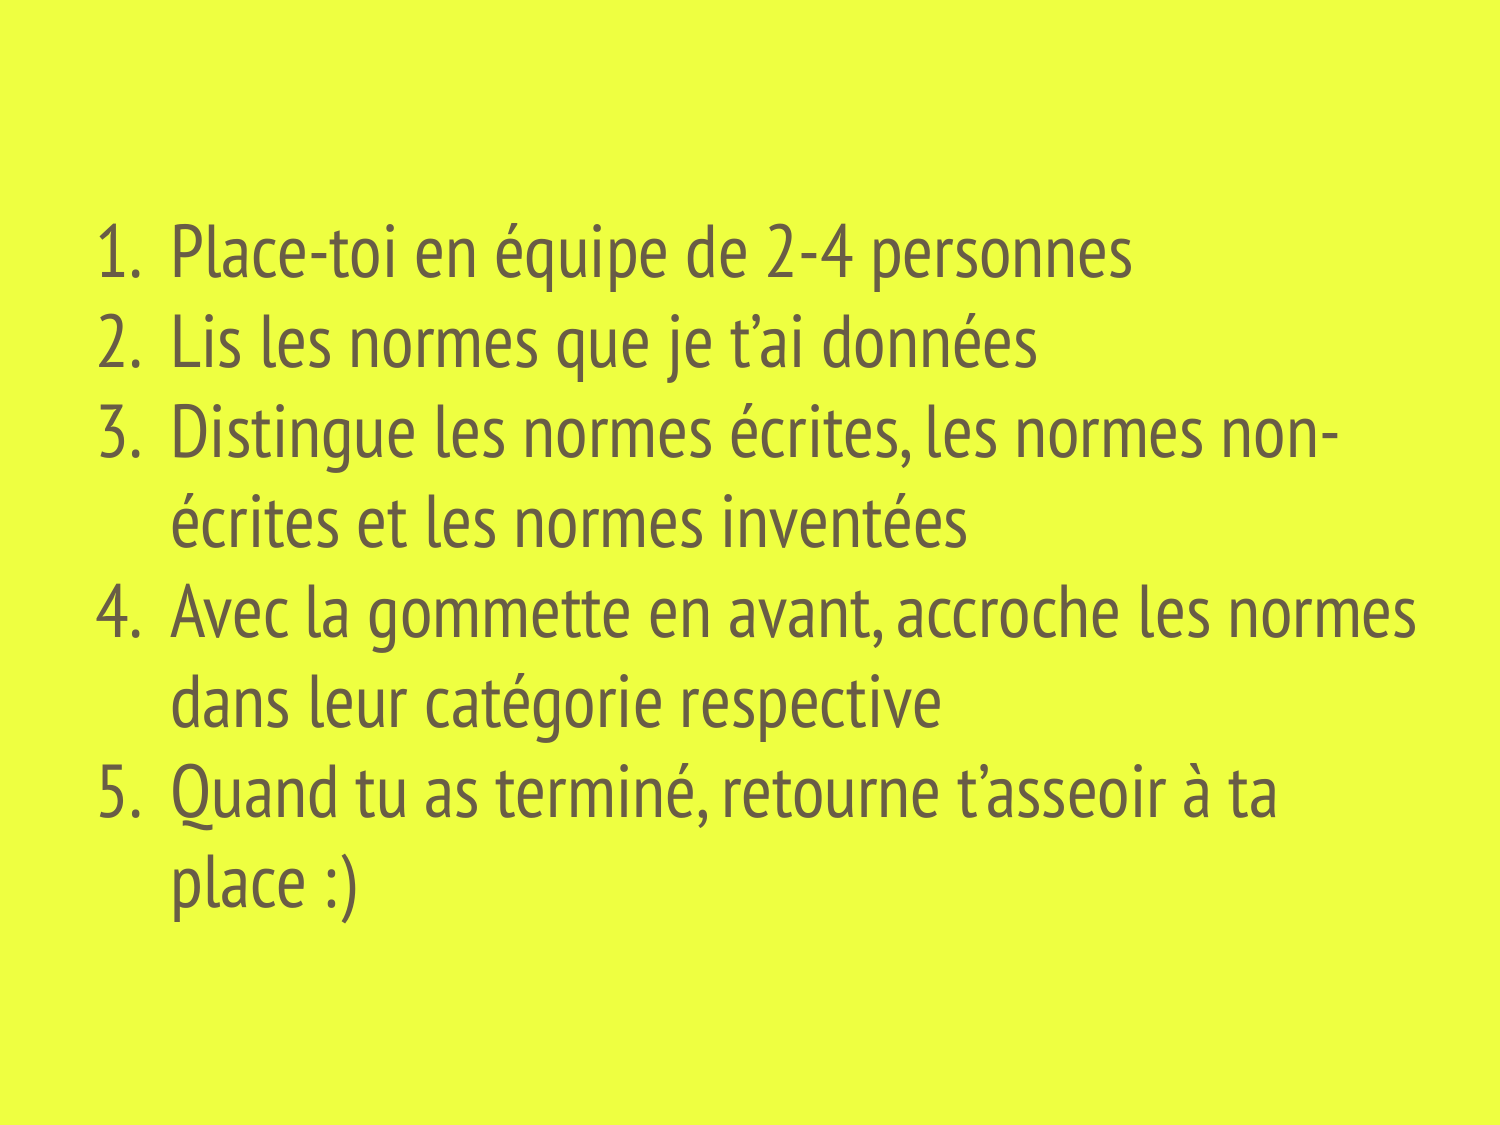

# Place-toi en équipe de 2-4 personnes
Lis les normes que je t’ai données
Distingue les normes écrites, les normes non-écrites et les normes inventées
Avec la gommette en avant, accroche les normes dans leur catégorie respective
Quand tu as terminé, retourne t’asseoir à ta place :)